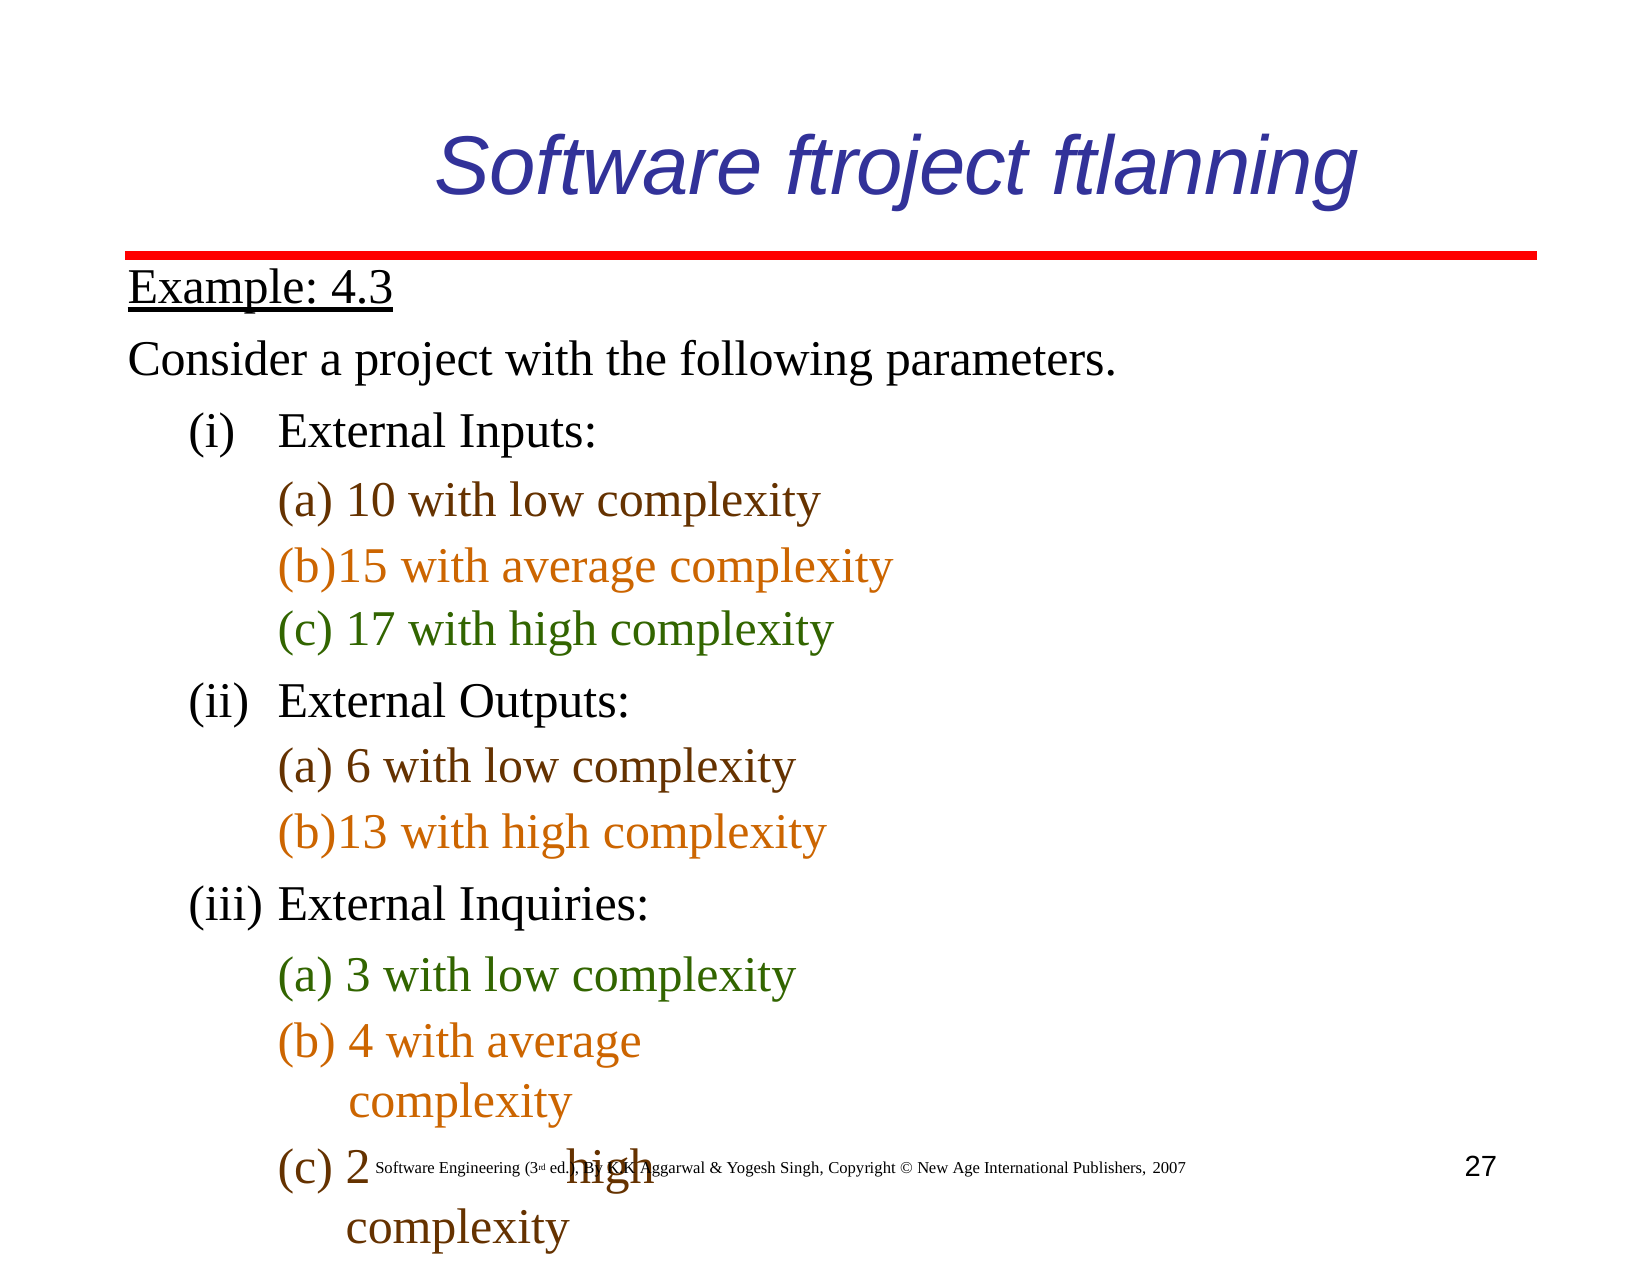

# Software ftroject ftlanning
Example: 4.3
Consider a project with the following parameters.
External Inputs:
(a) 10 with low complexity  (b)15 with average complexity
(c) 17 with high complexity
External Outputs:
(a) 6 with low complexity  (b)13 with high complexity
External Inquiries:
3 with low complexity
4 with average complexity
2	high complexity

27
Software Engineering (3rd  ed.), By K.K Aggarwal & Yogesh Singh, Copyright © New Age International Publishers, 2007